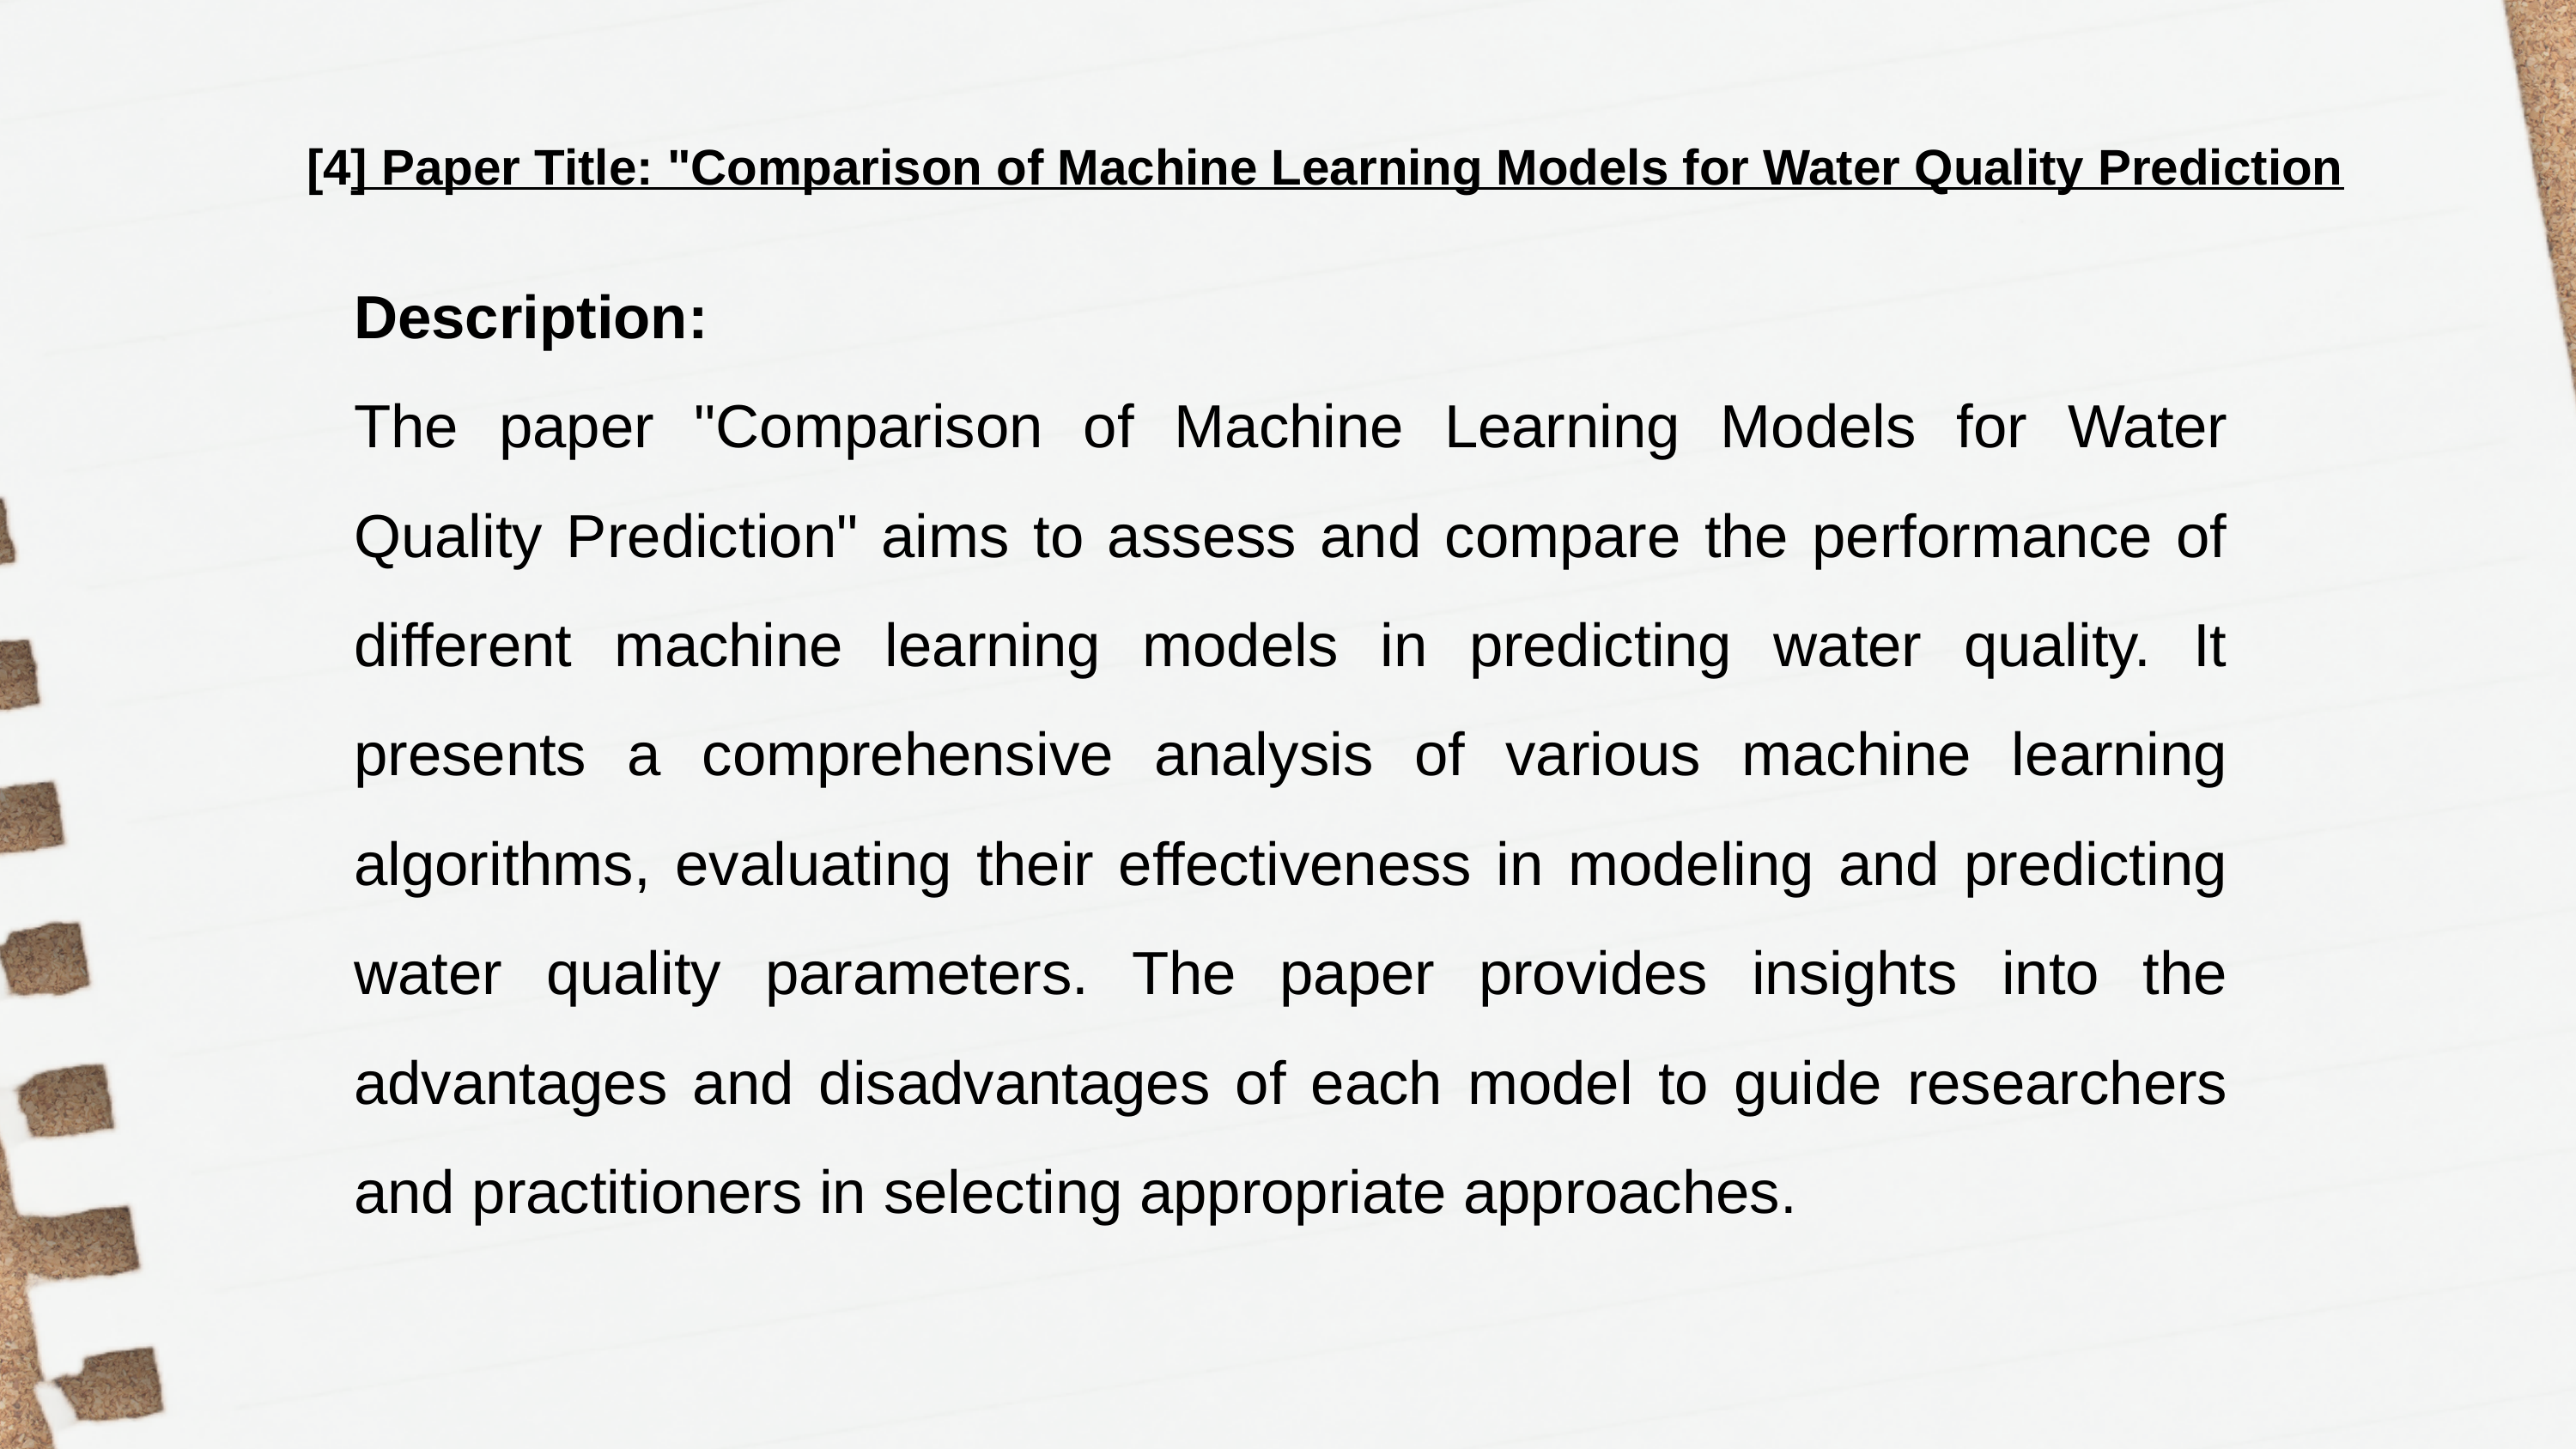

[4] Paper Title: "Comparison of Machine Learning Models for Water Quality Prediction

Description:
The paper "Comparison of Machine Learning Models for Water Quality Prediction" aims to assess and compare the performance of different machine learning models in predicting water quality. It presents a comprehensive analysis of various machine learning algorithms, evaluating their effectiveness in modeling and predicting water quality parameters. The paper provides insights into the advantages and disadvantages of each model to guide researchers and practitioners in selecting appropriate approaches.